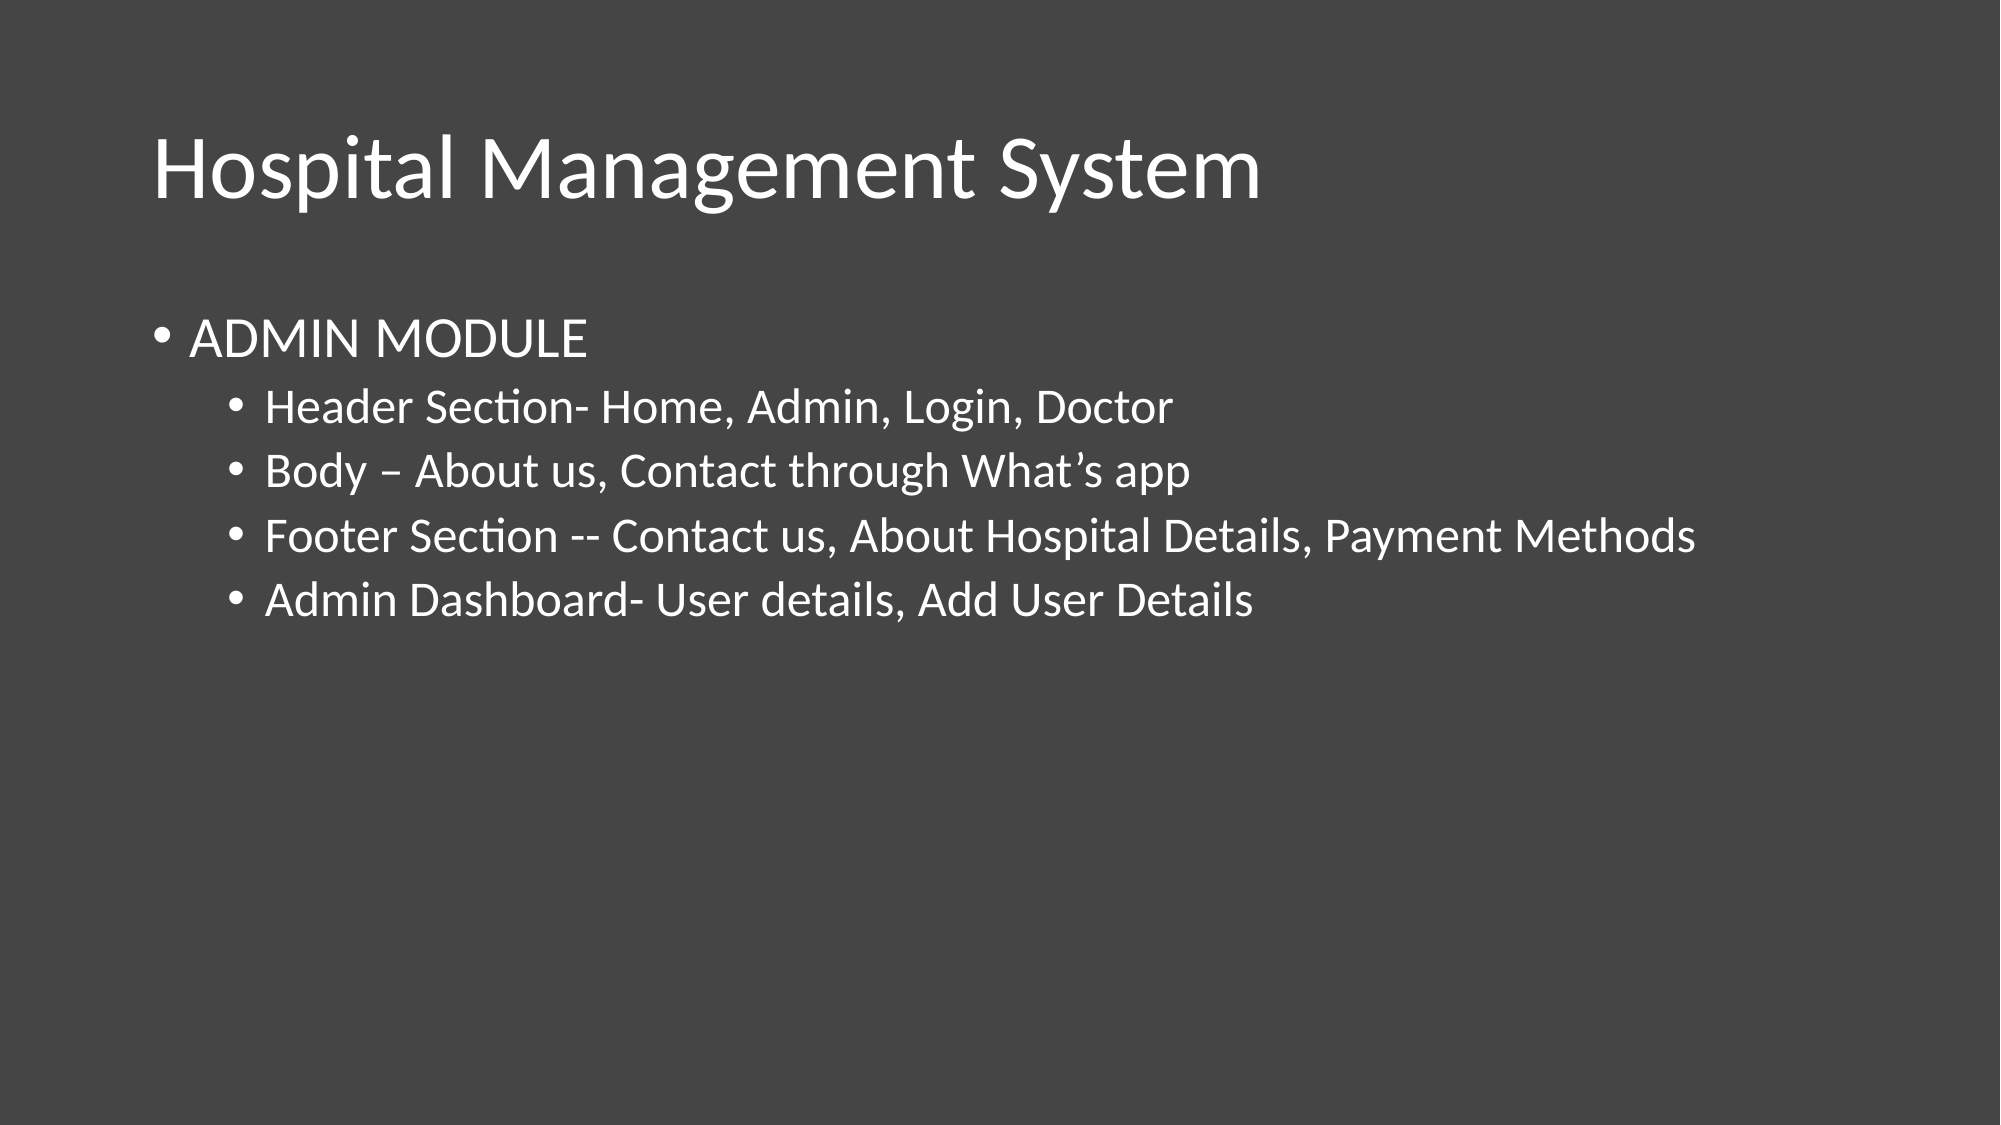

# Hospital Management System
ADMIN MODULE
Header Section- Home, Admin, Login, Doctor
Body – About us, Contact through What’s app
Footer Section -- Contact us, About Hospital Details, Payment Methods
Admin Dashboard- User details, Add User Details